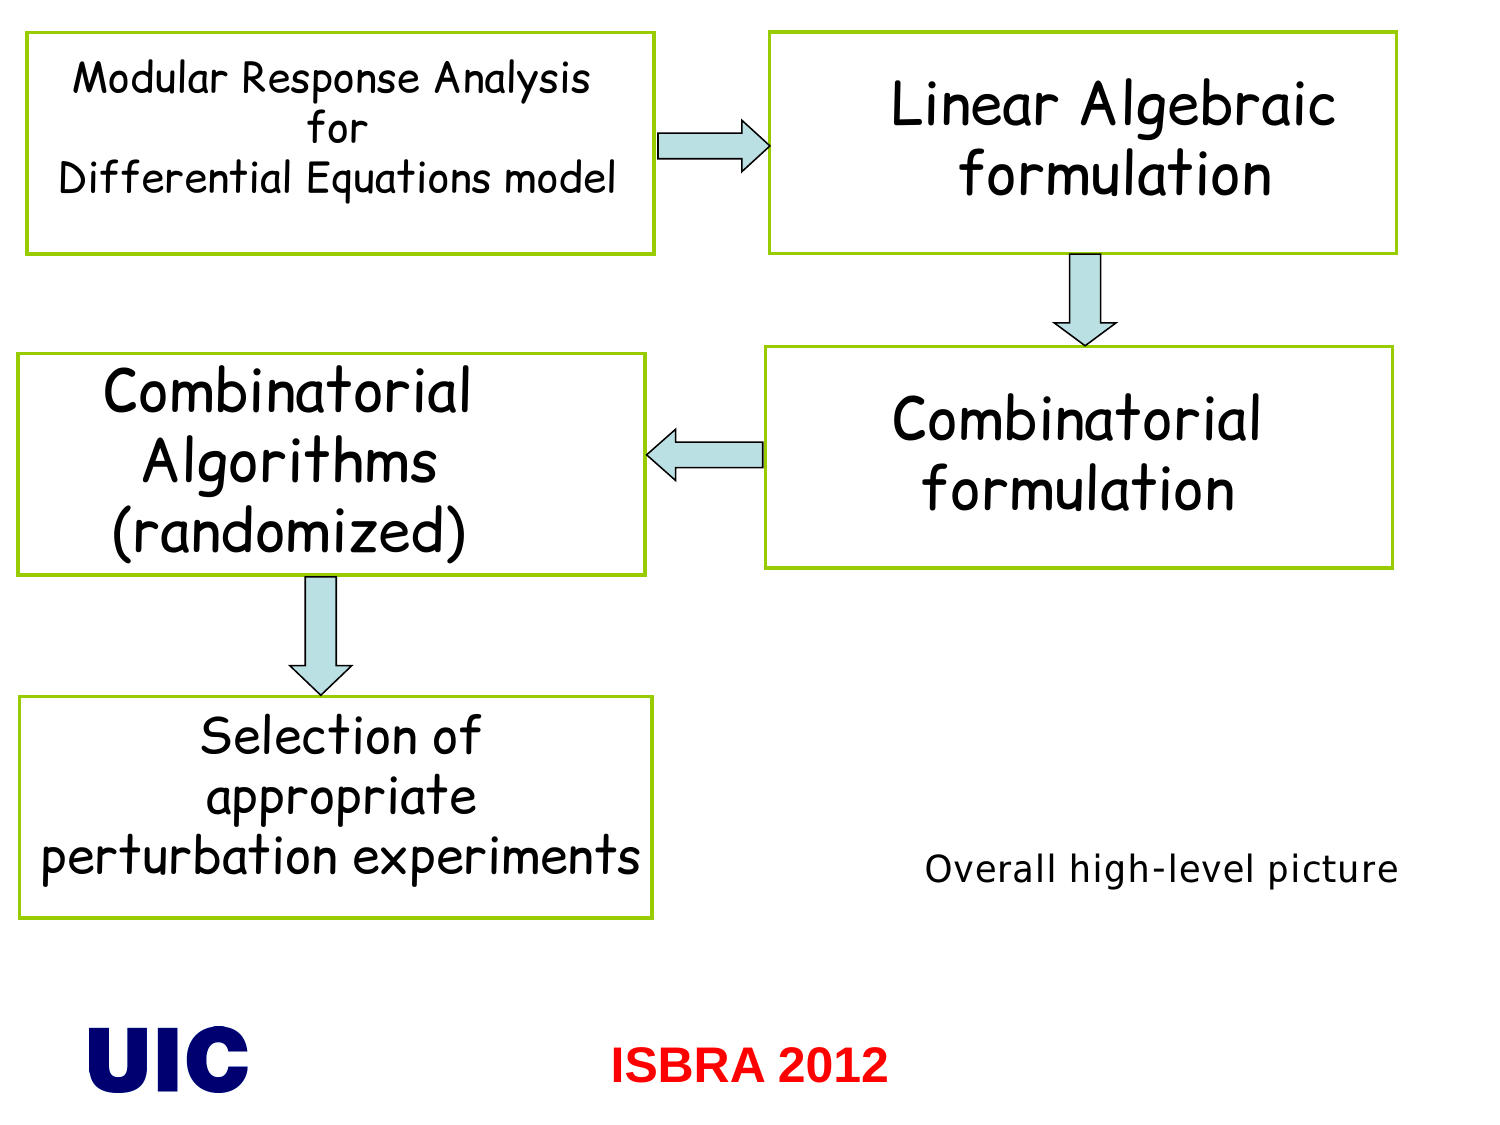

Modular Response Analysis
for
Differential Equations model
Linear Algebraic
formulation

Combinatorial
Algorithms
(randomized)

Combinatorial
formulation

Selection of
appropriate
perturbation experiments
Overall high-level picture
ISBRA 2012